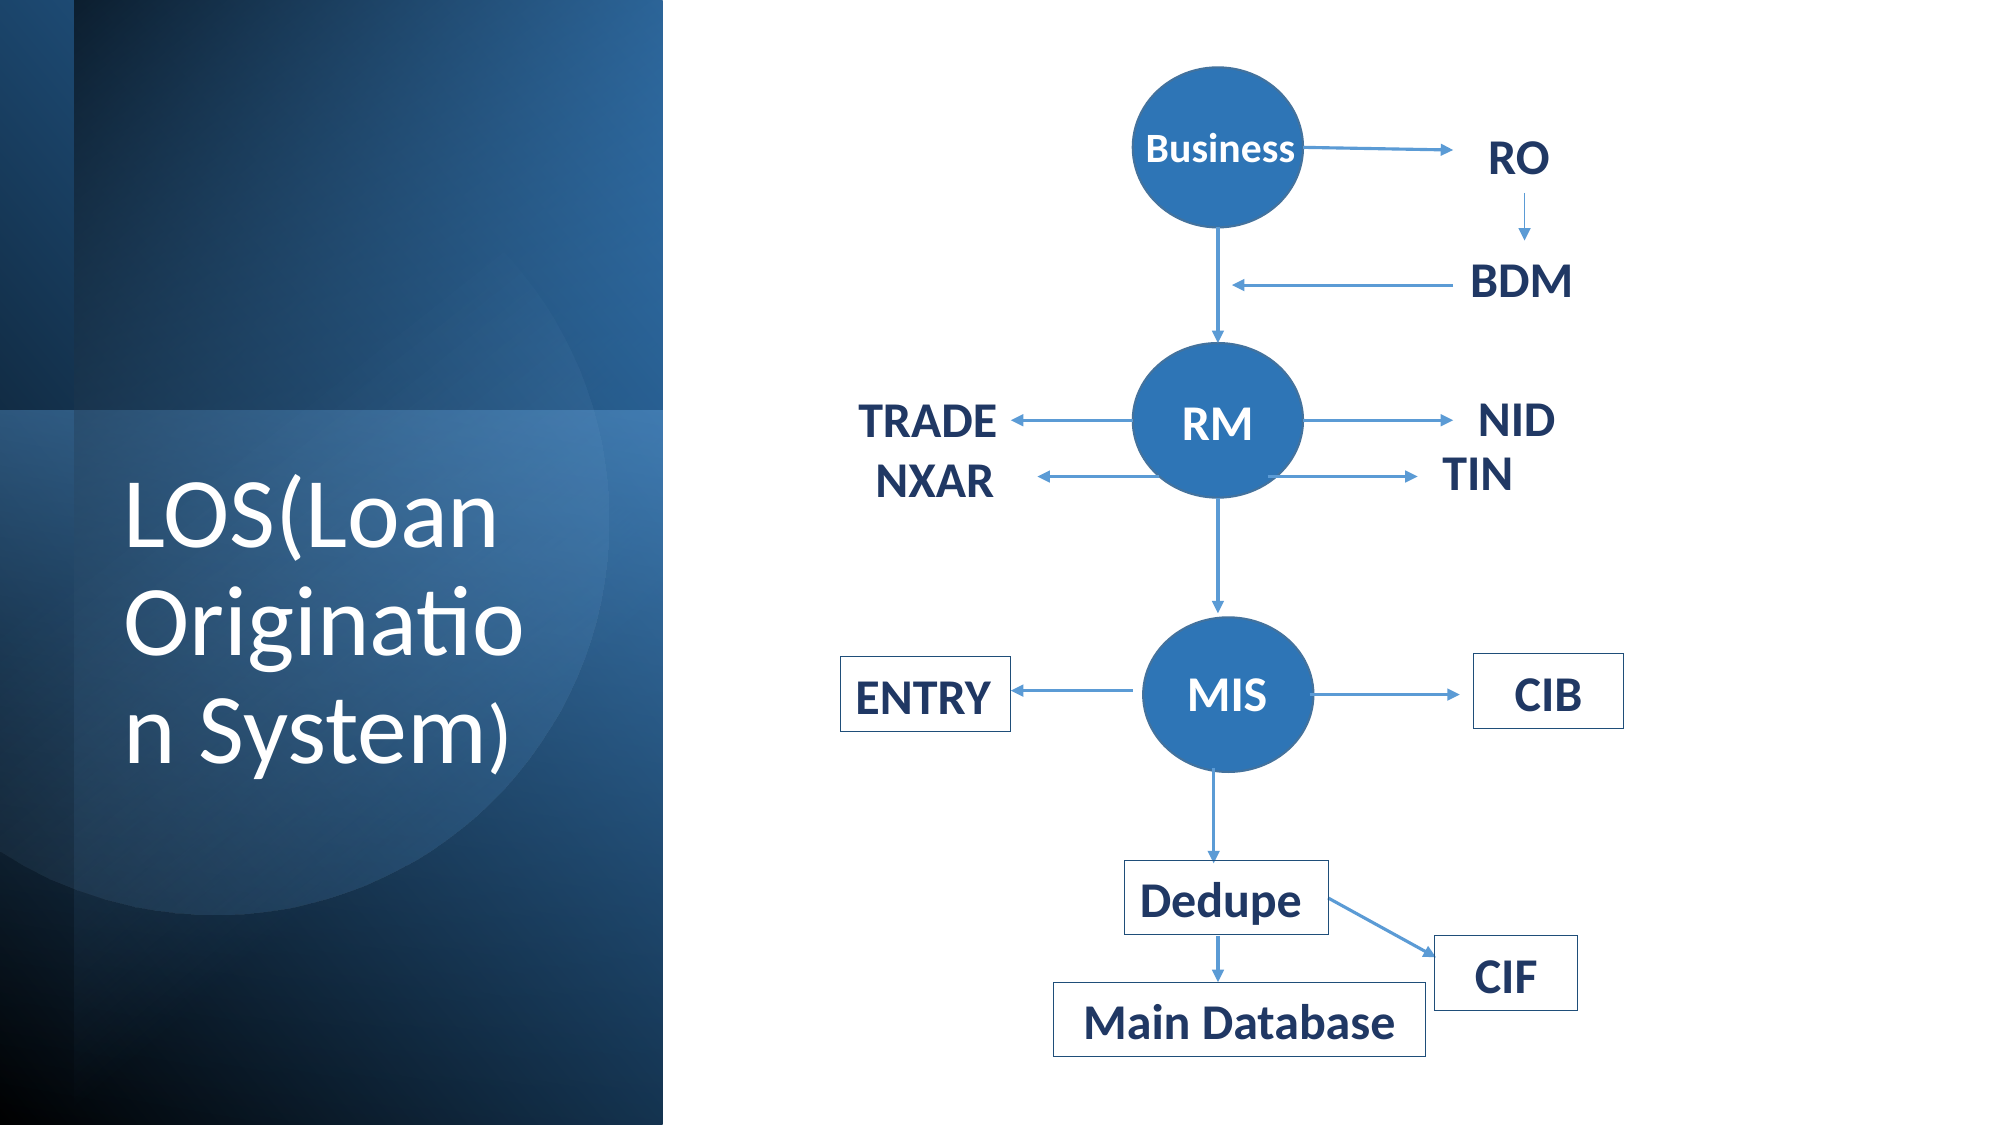

Business
RO

BDM

RM
NID
TRADE
TIN

NXAR
# LOS(Loan Origination System)

MIS
CIB
ENTRY
Dedupe
CIF
Main Database